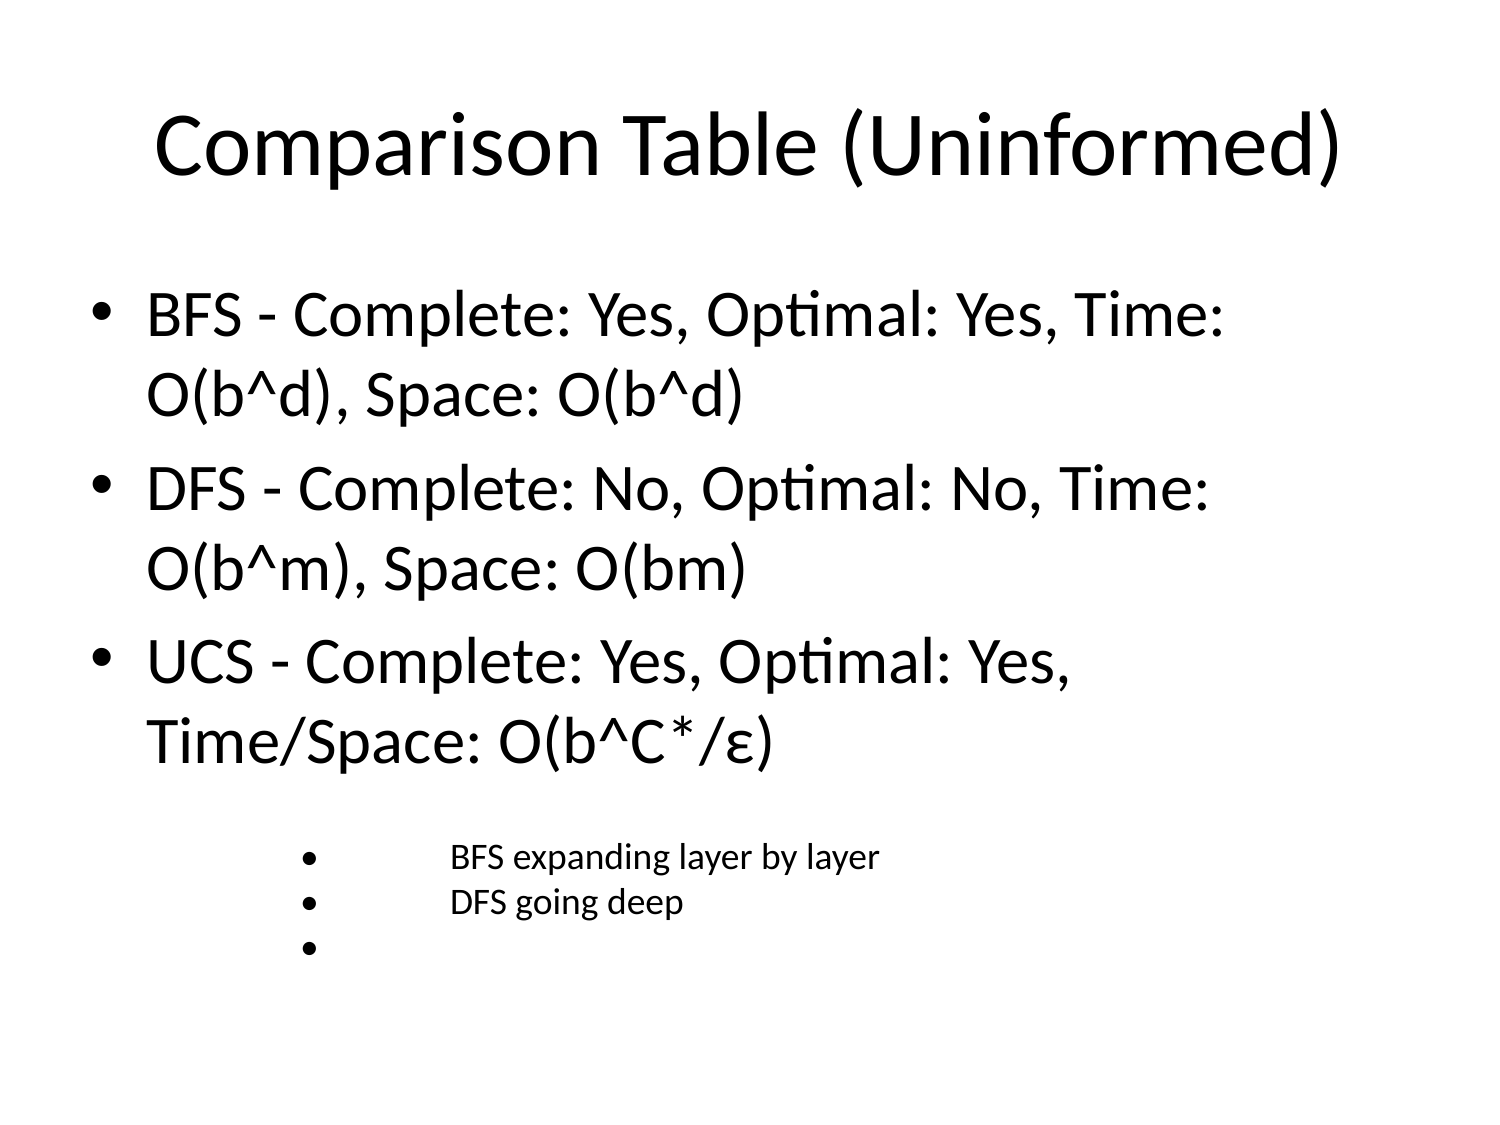

# Comparison Table (Uninformed)
BFS - Complete: Yes, Optimal: Yes, Time: O(b^d), Space: O(b^d)
DFS - Complete: No, Optimal: No, Time: O(b^m), Space: O(bm)
UCS - Complete: Yes, Optimal: Yes, Time/Space: O(b^C*/ε)
•	BFS expanding layer by layer
•	DFS going deep
•